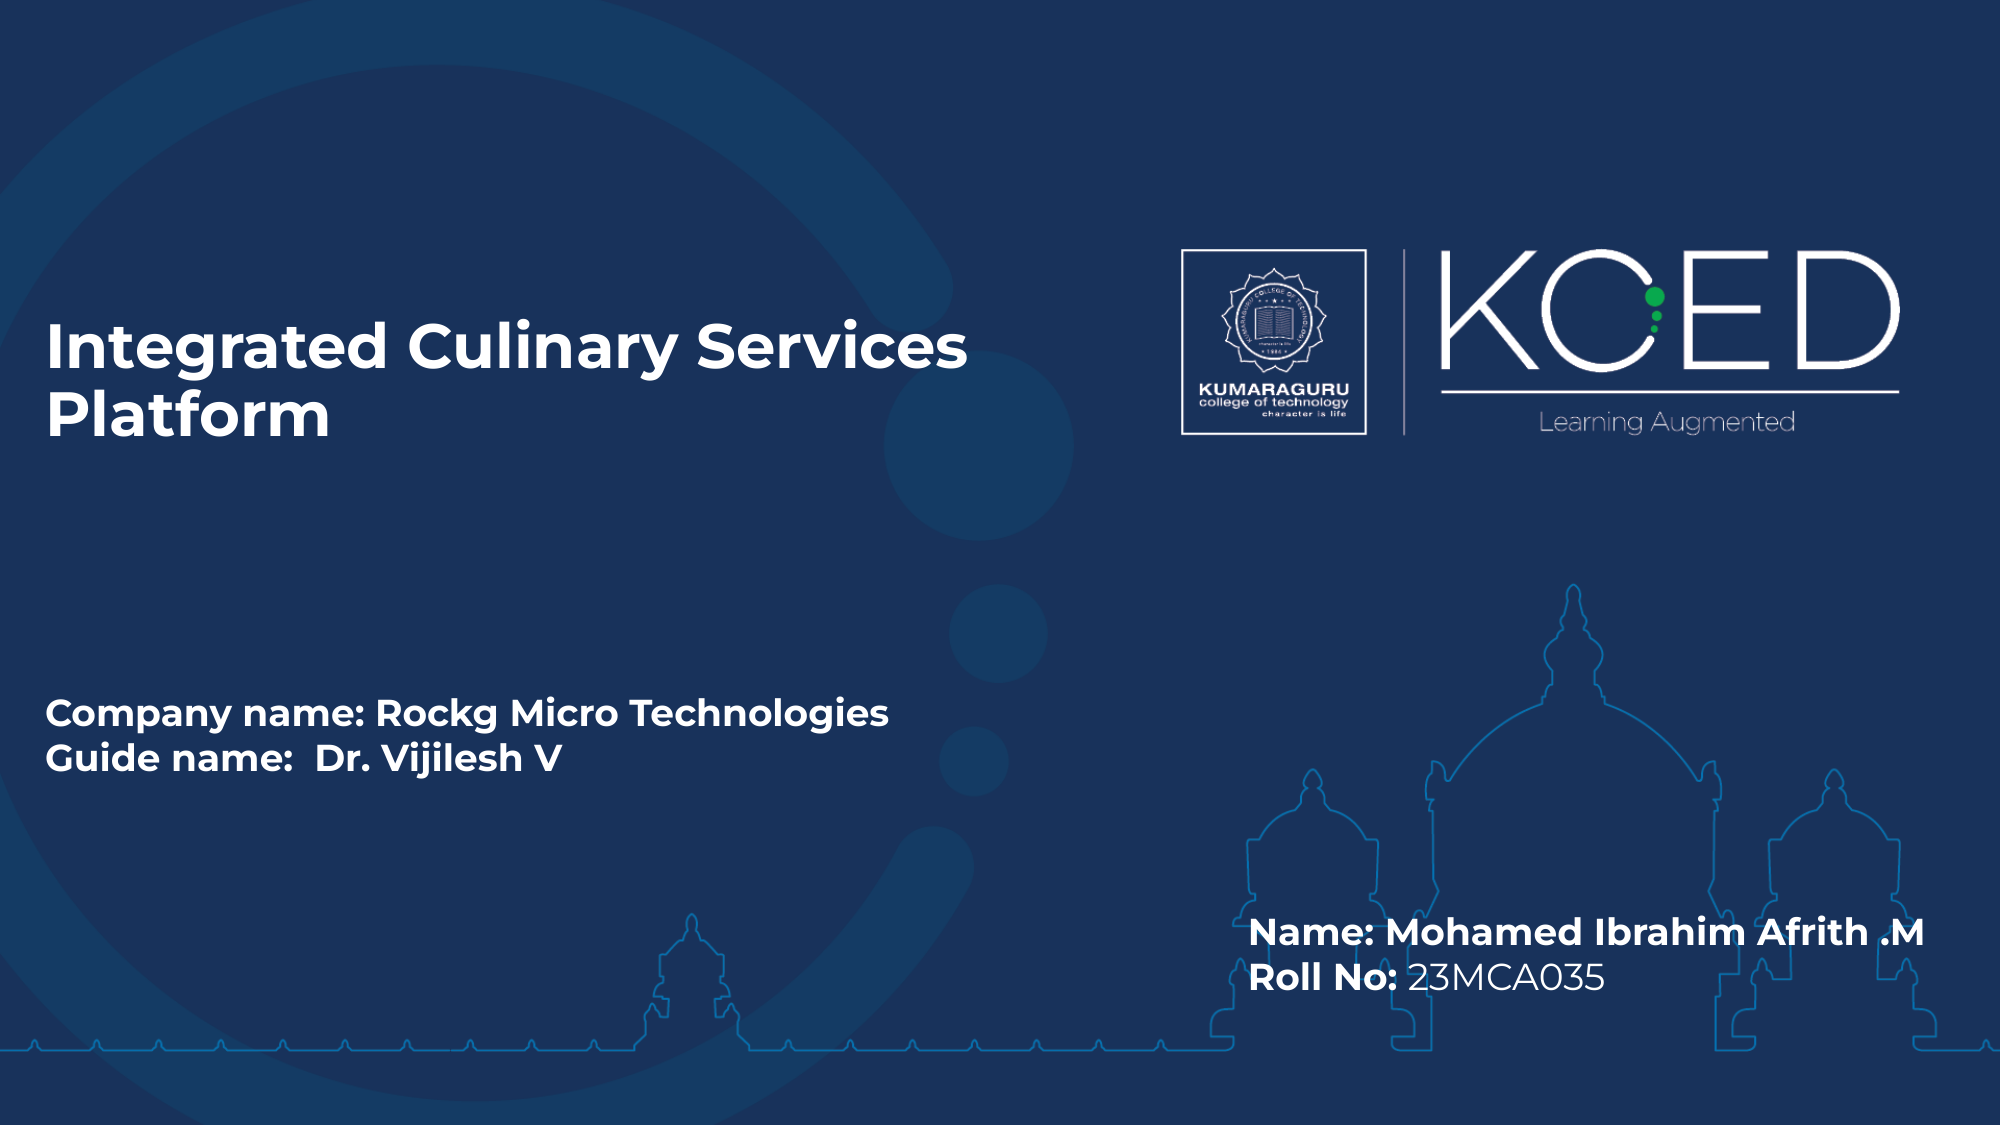

#
Integrated Culinary Services Platform
Company name: Rockg Micro Technologies
Guide name:  Dr. Vijilesh V
Name: Mohamed Ibrahim Afrith .M
Roll No: 23MCA035